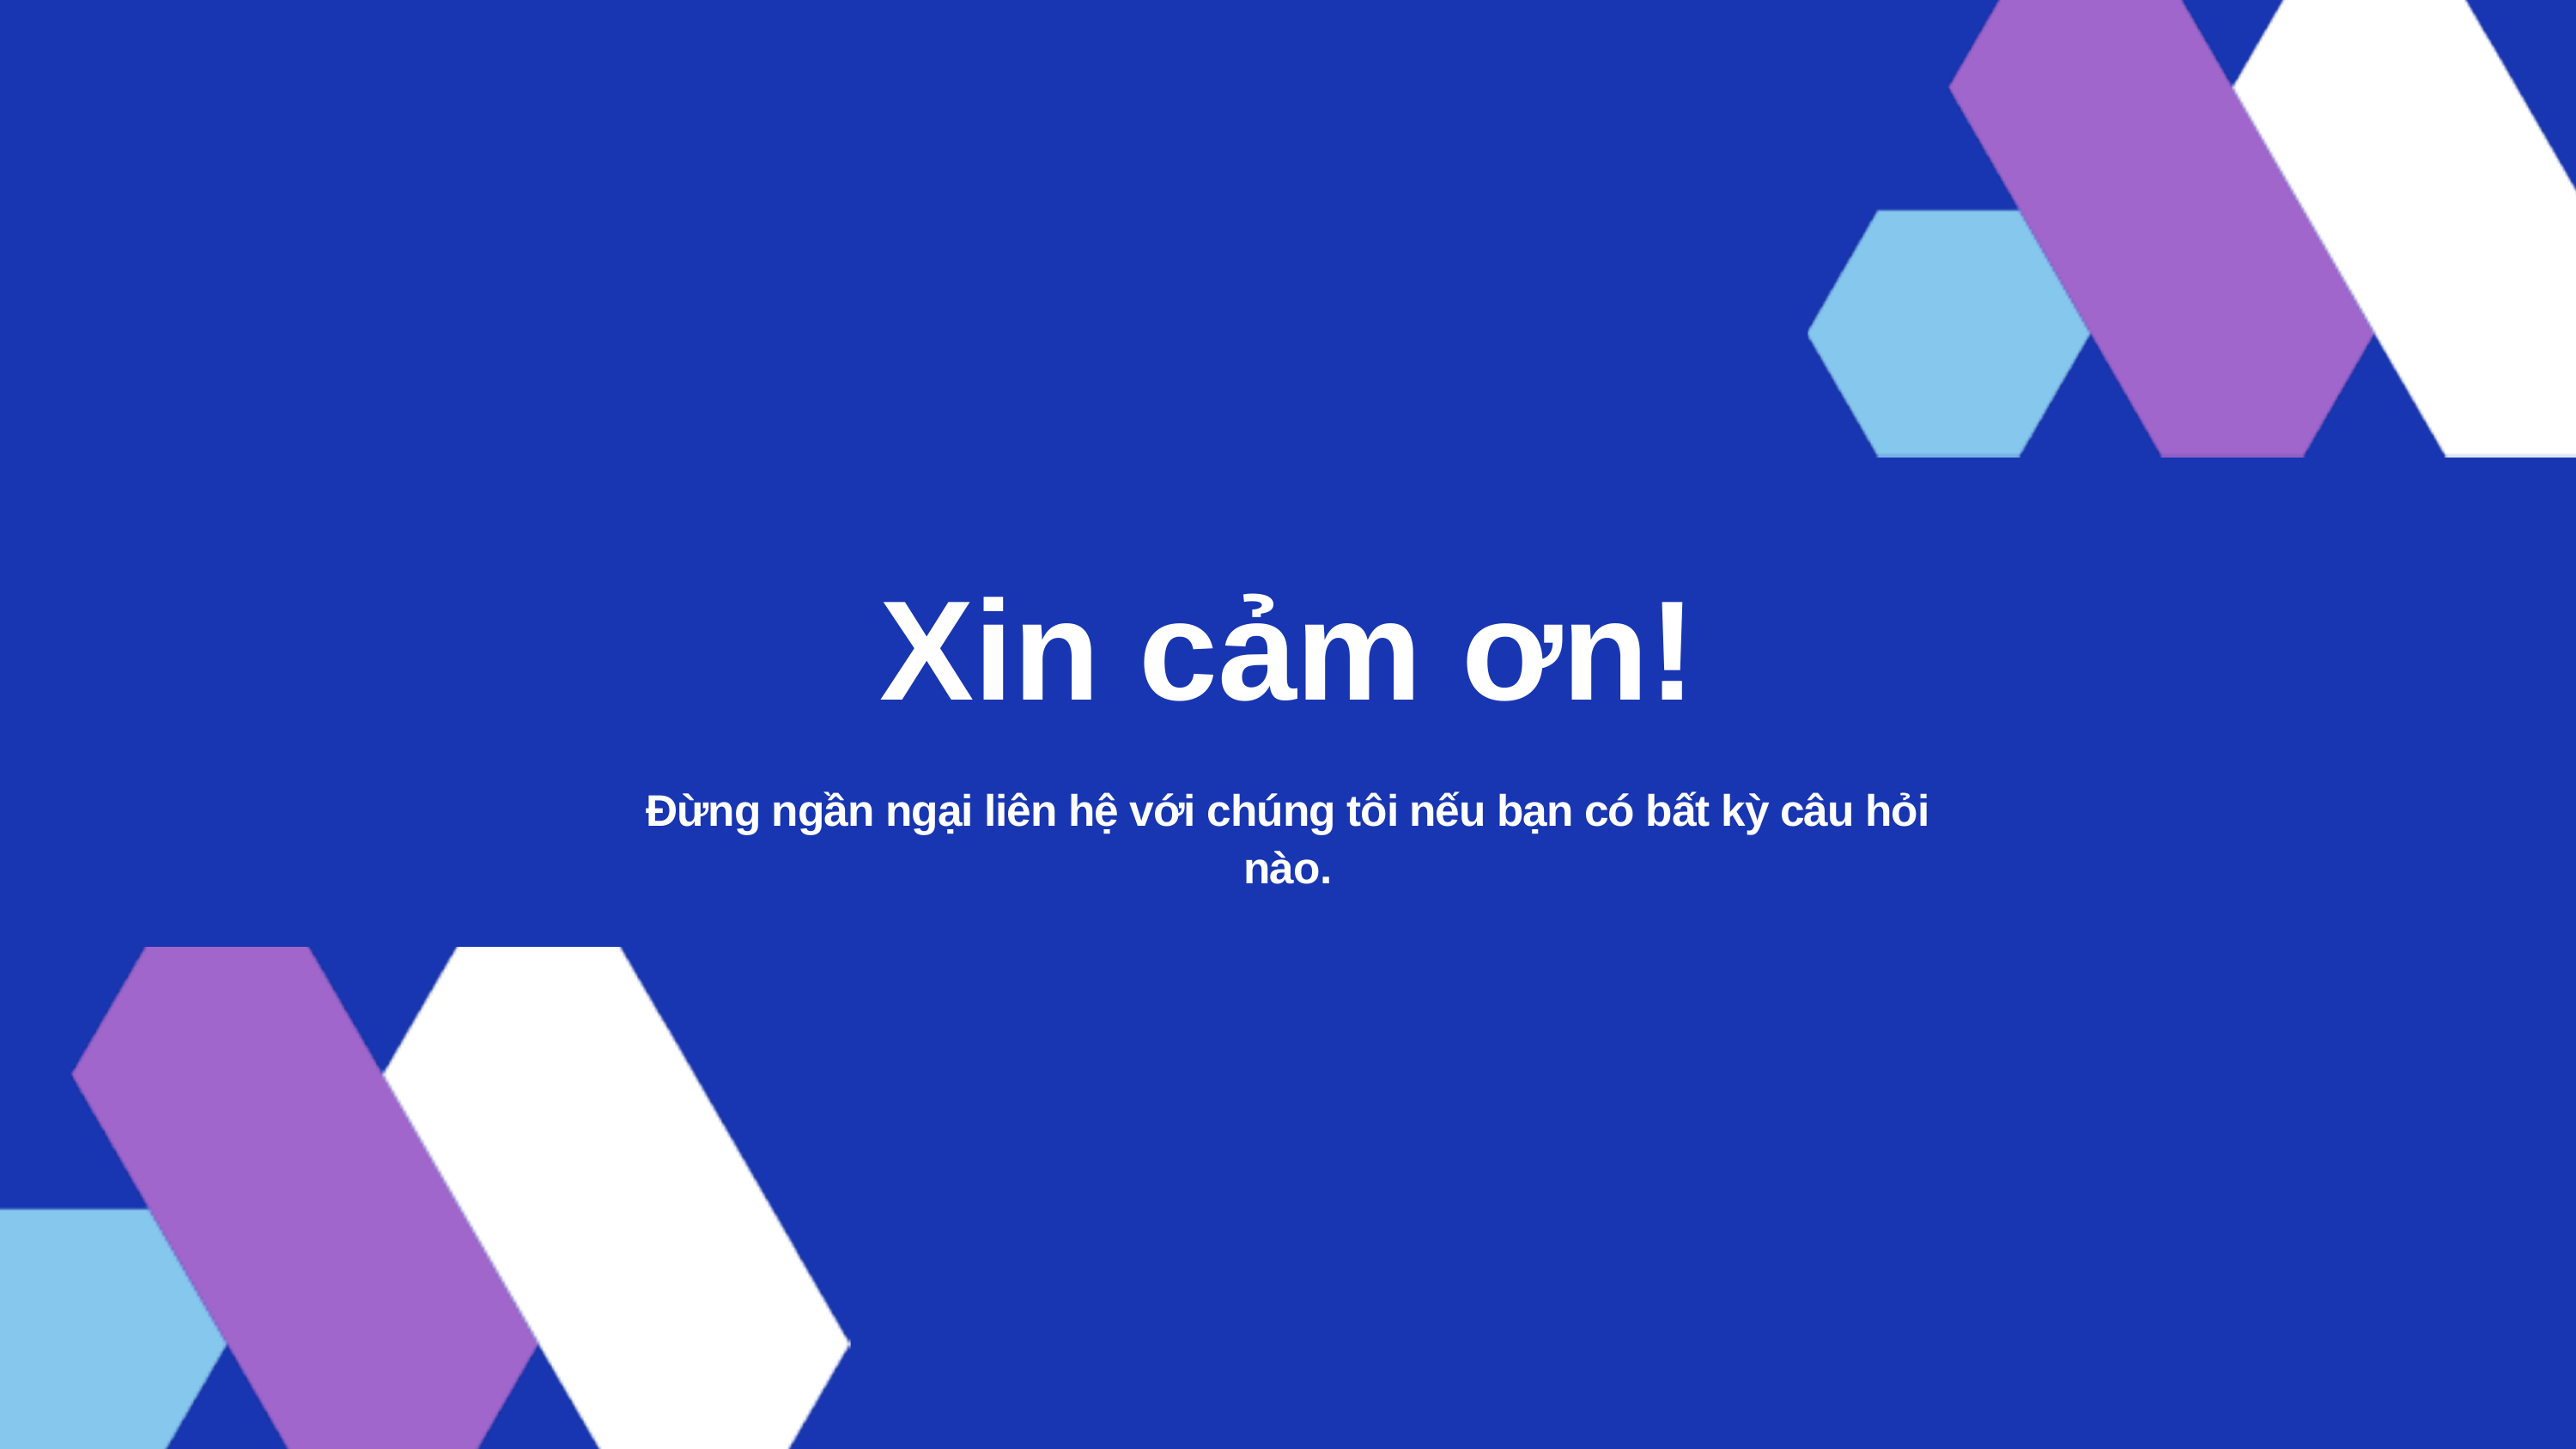

Xin cảm ơn!
Đừng ngần ngại liên hệ với chúng tôi nếu bạn có bất kỳ câu hỏi nào.